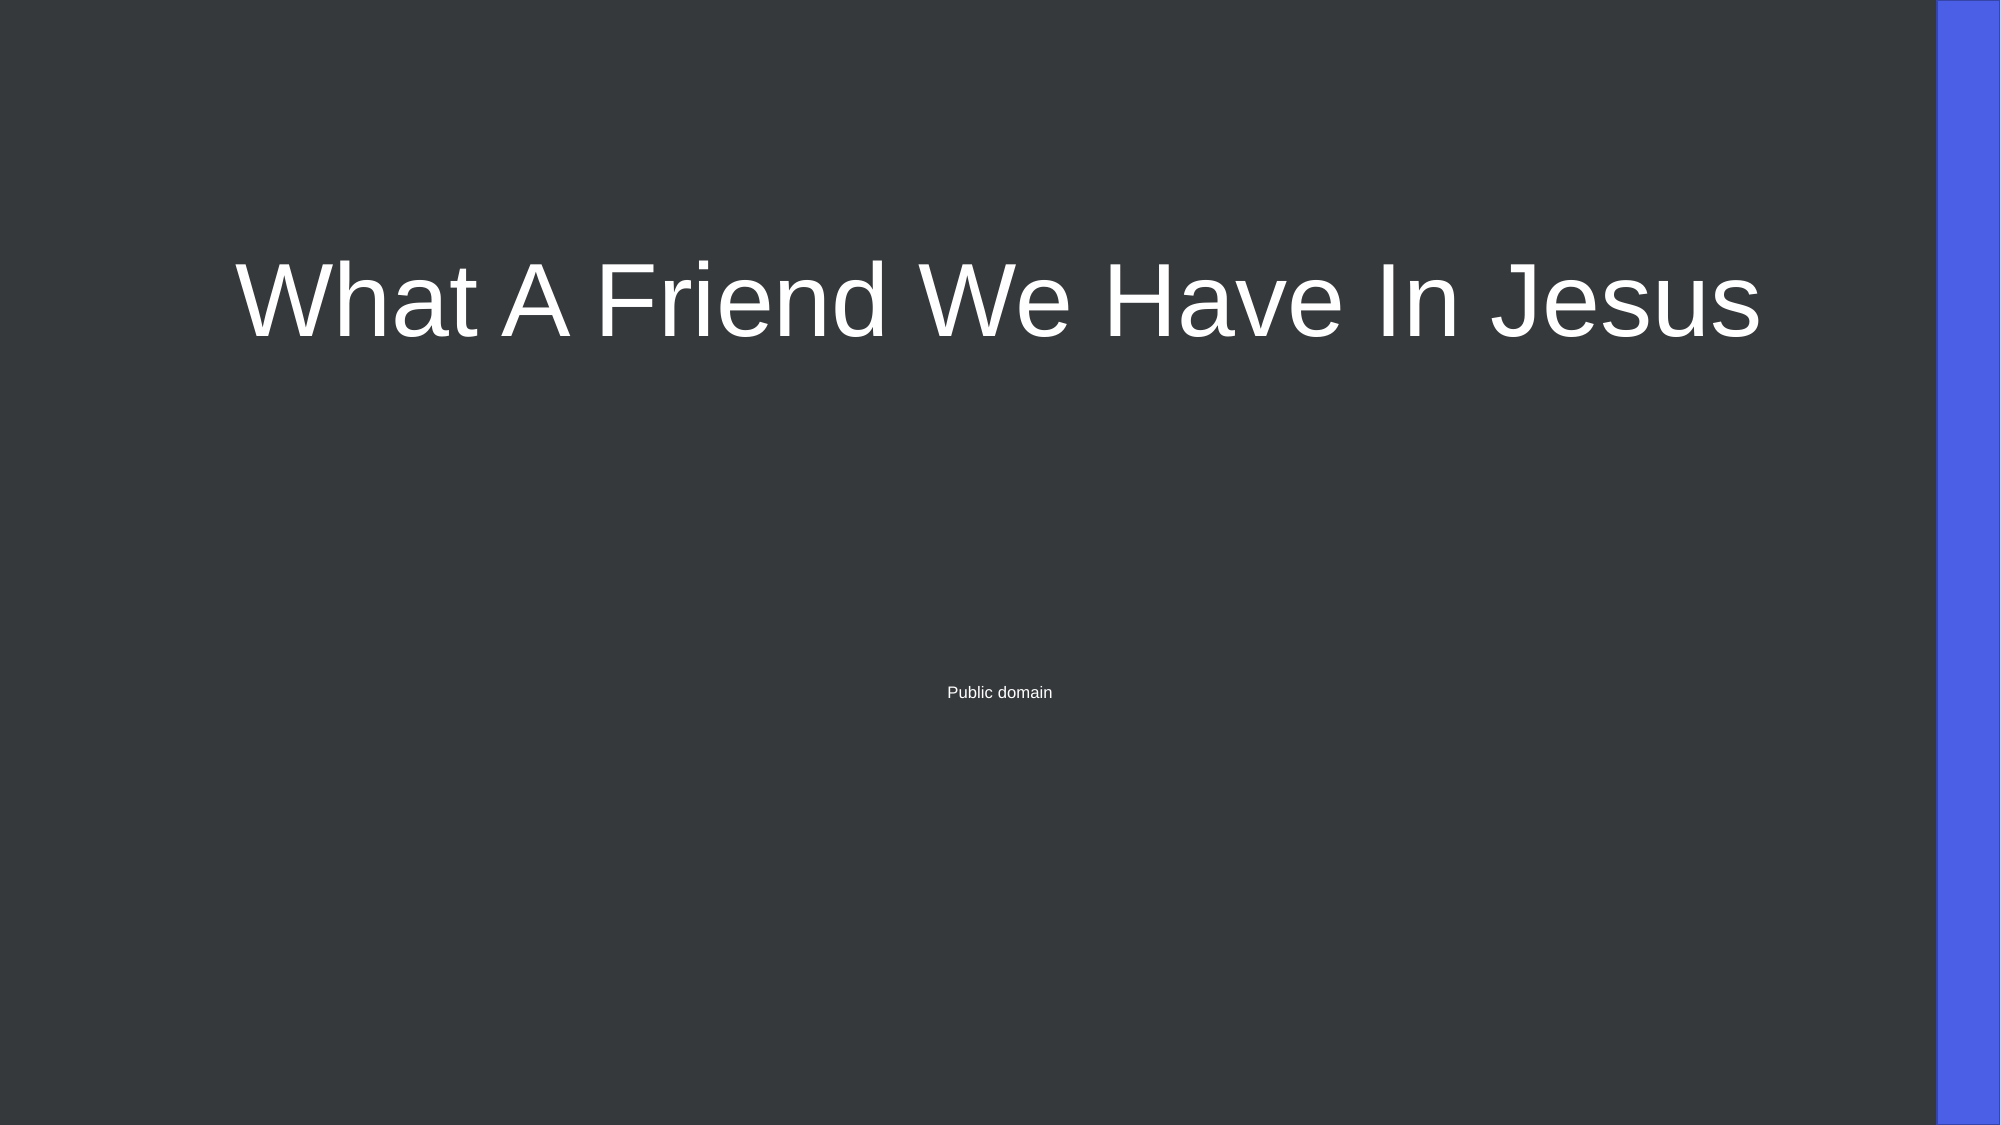

What A Friend We Have In Jesus
Public domain